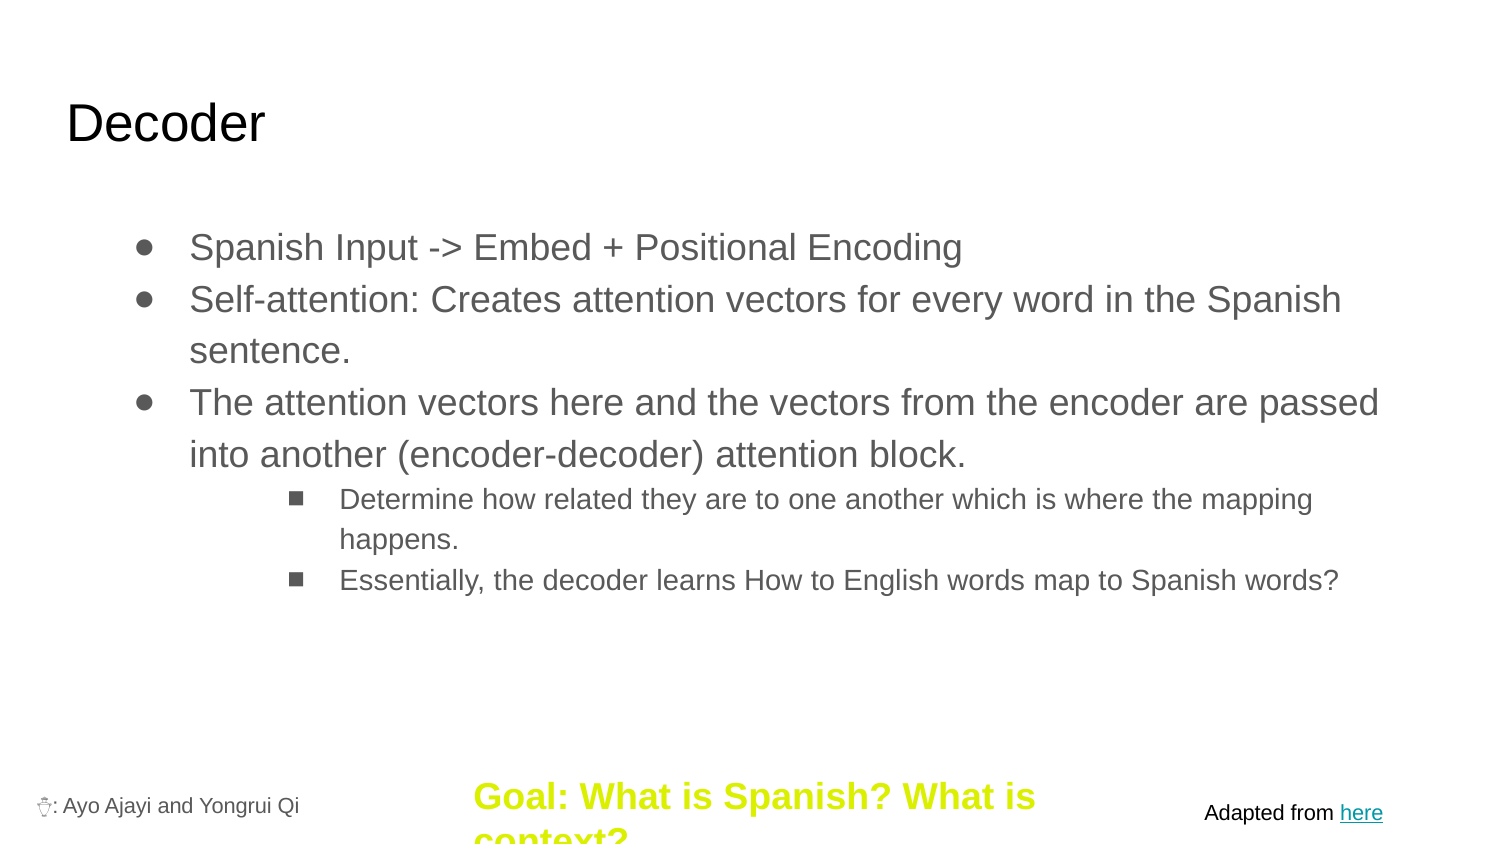

# Decoder
Spanish Input -> Embed + Positional Encoding
Self-attention: Creates attention vectors for every word in the Spanish sentence.
The attention vectors here and the vectors from the encoder are passed into another (encoder-decoder) attention block.
Determine how related they are to one another which is where the mapping happens.
Essentially, the decoder learns How to English words map to Spanish words?
Goal: What is Spanish? What is context?
🏺: Ayo Ajayi and Yongrui Qi
Adapted from here